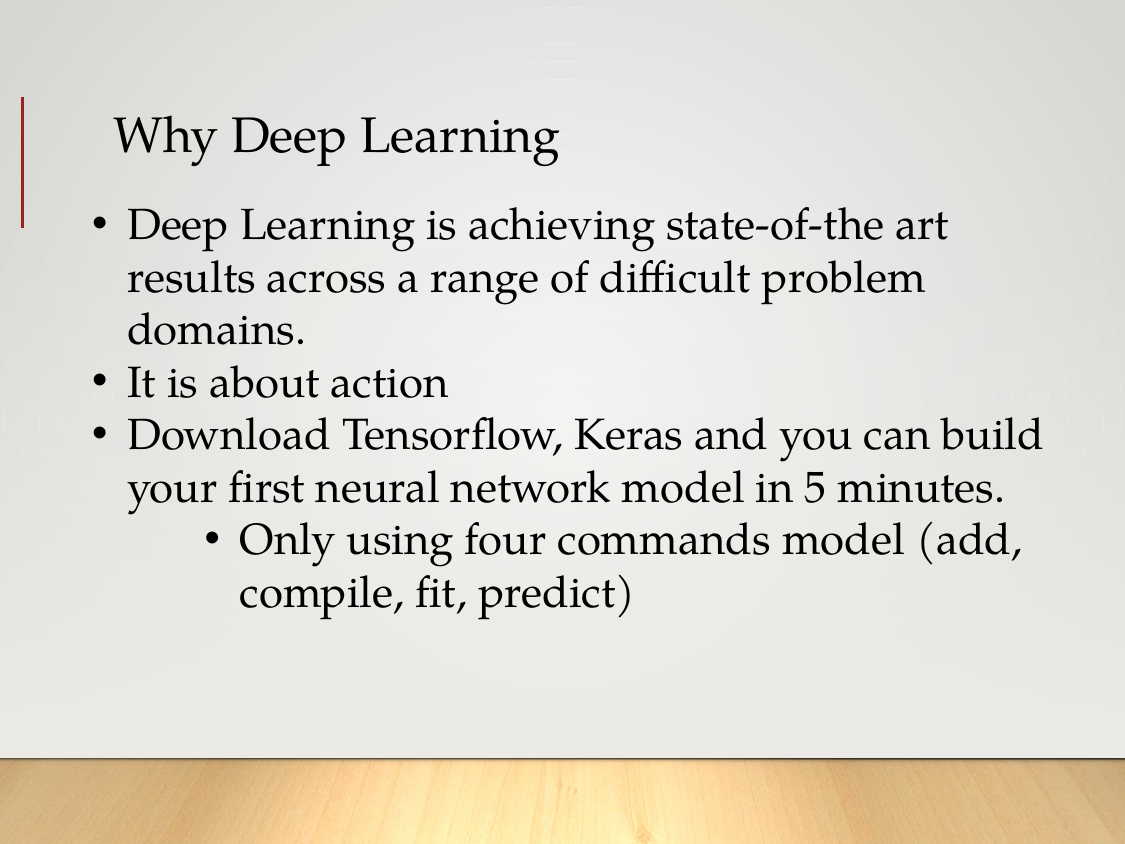

# Why Deep Learning
Deep Learning is achieving state-of-the art results across a range of difficult problem domains.
It is about action
Download Tensorflow, Keras and you can build your first neural network model in 5 minutes.
Only using four commands model (add, compile, fit, predict)